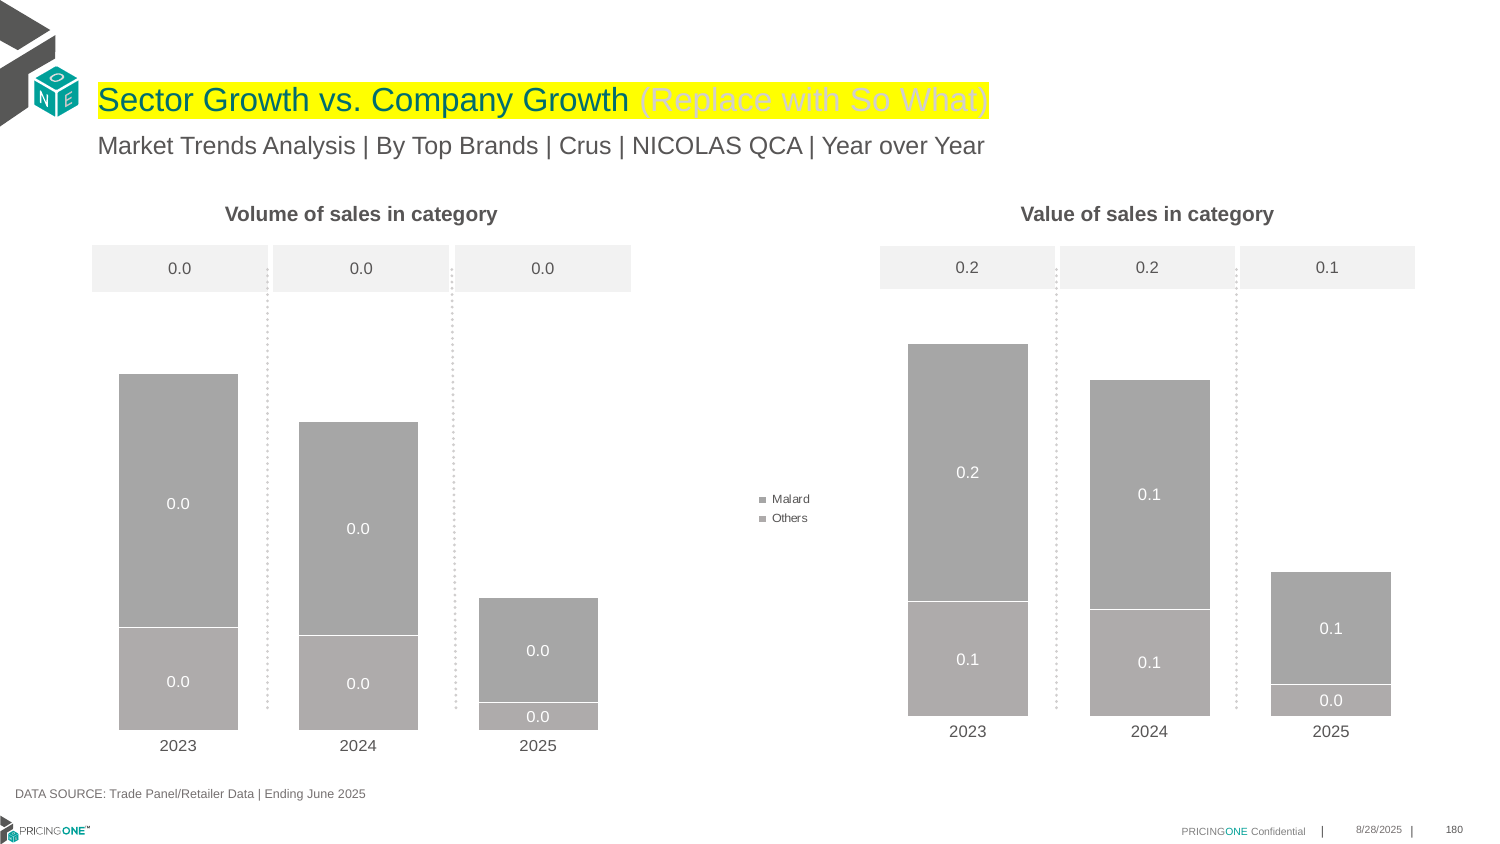

# Sector Growth vs. Company Growth (Replace with So What)
Market Trends Analysis | By Top Brands | Crus | NICOLAS QCA | Year over Year
| Value of sales in category |  |  |
| --- | --- | --- |
| 0.2 | 0.2 | 0.1 |
| Volume of sales in category |  |  |
| --- | --- | --- |
| 0.0 | 0.0 | 0.0 |

### Chart

| Category | Others | Malard |
|---|---|---|
| 2023 | 0.068586 | 0.153919 |
| 2024 | 0.063742 | 0.137311 |
| 2025 | 0.018848 | 0.067184 |

### Chart

| Category | Others | Malard |
|---|---|---|
| 2023 | 0.001669 | 0.004103 |
| 2024 | 0.001537 | 0.003452 |
| 2025 | 0.00046 | 0.001684 |
DATA SOURCE: Trade Panel/Retailer Data | Ending June 2025

8/28/2025
180